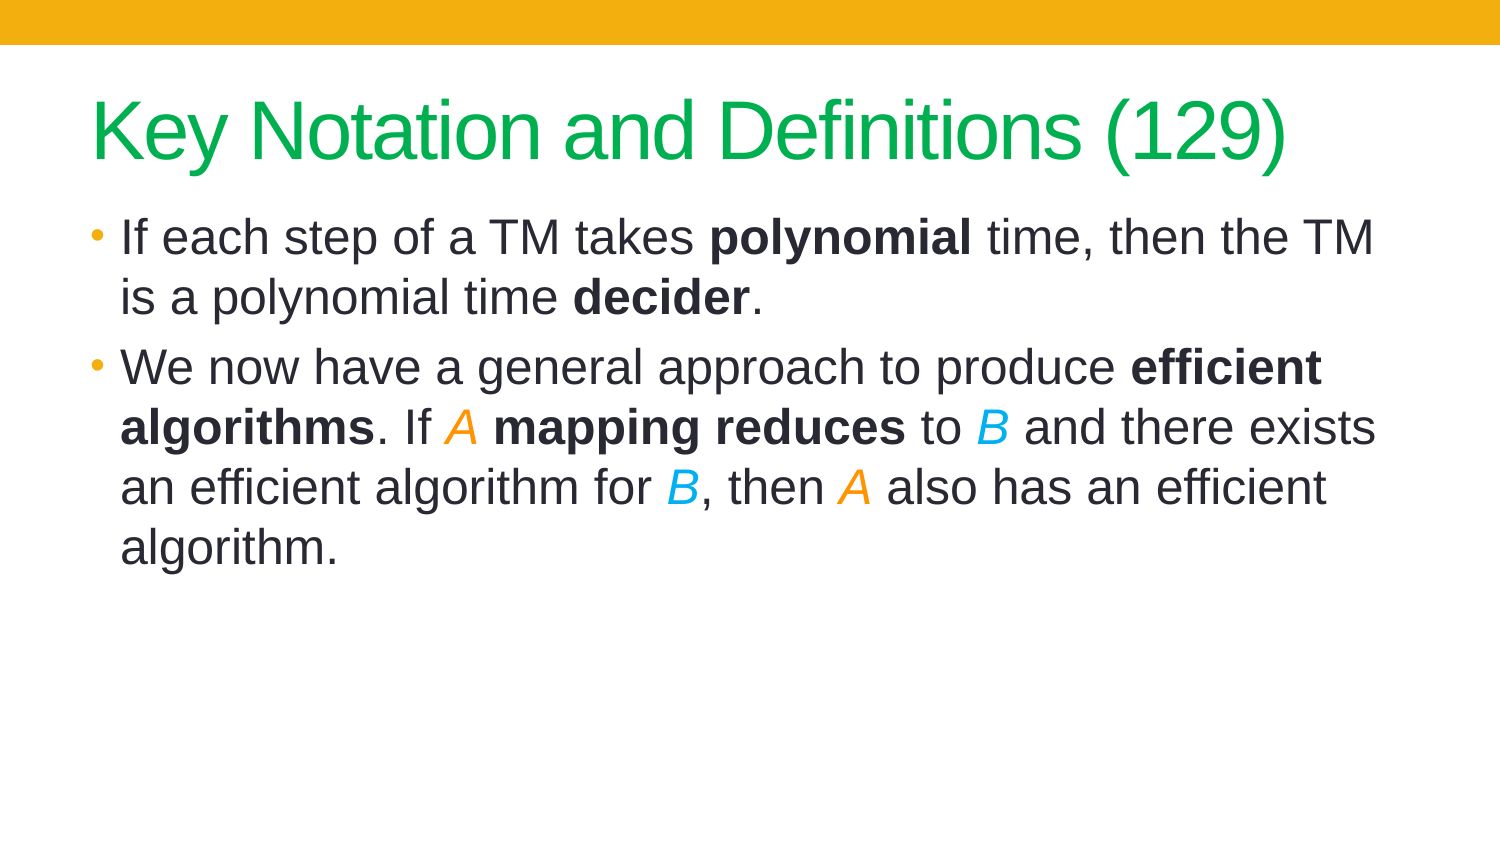

# Key Notation and Definitions (129)
If each step of a TM takes polynomial time, then the TM is a polynomial time decider.
We now have a general approach to produce efficient algorithms. If A mapping reduces to B and there exists an efficient algorithm for B, then A also has an efficient algorithm.